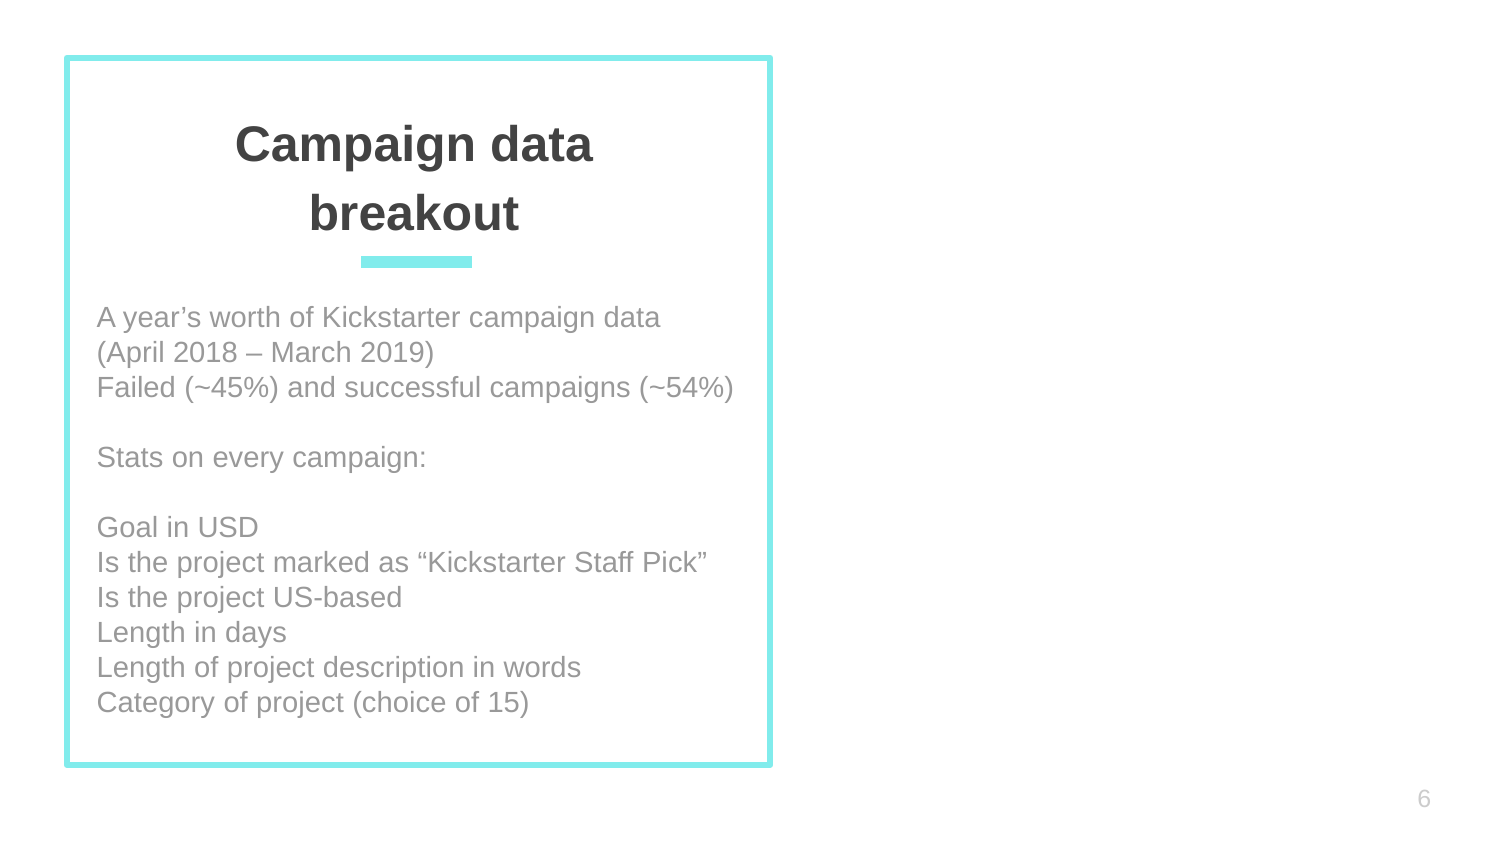

# Campaign data breakout
A year’s worth of Kickstarter campaign data (April 2018 – March 2019)
Failed (~45%) and successful campaigns (~54%)

Stats on every campaign:

Goal in USD
Is the project marked as “Kickstarter Staff Pick”
Is the project US-based
Length in days
Length of project description in words
Category of project (choice of 15)

6